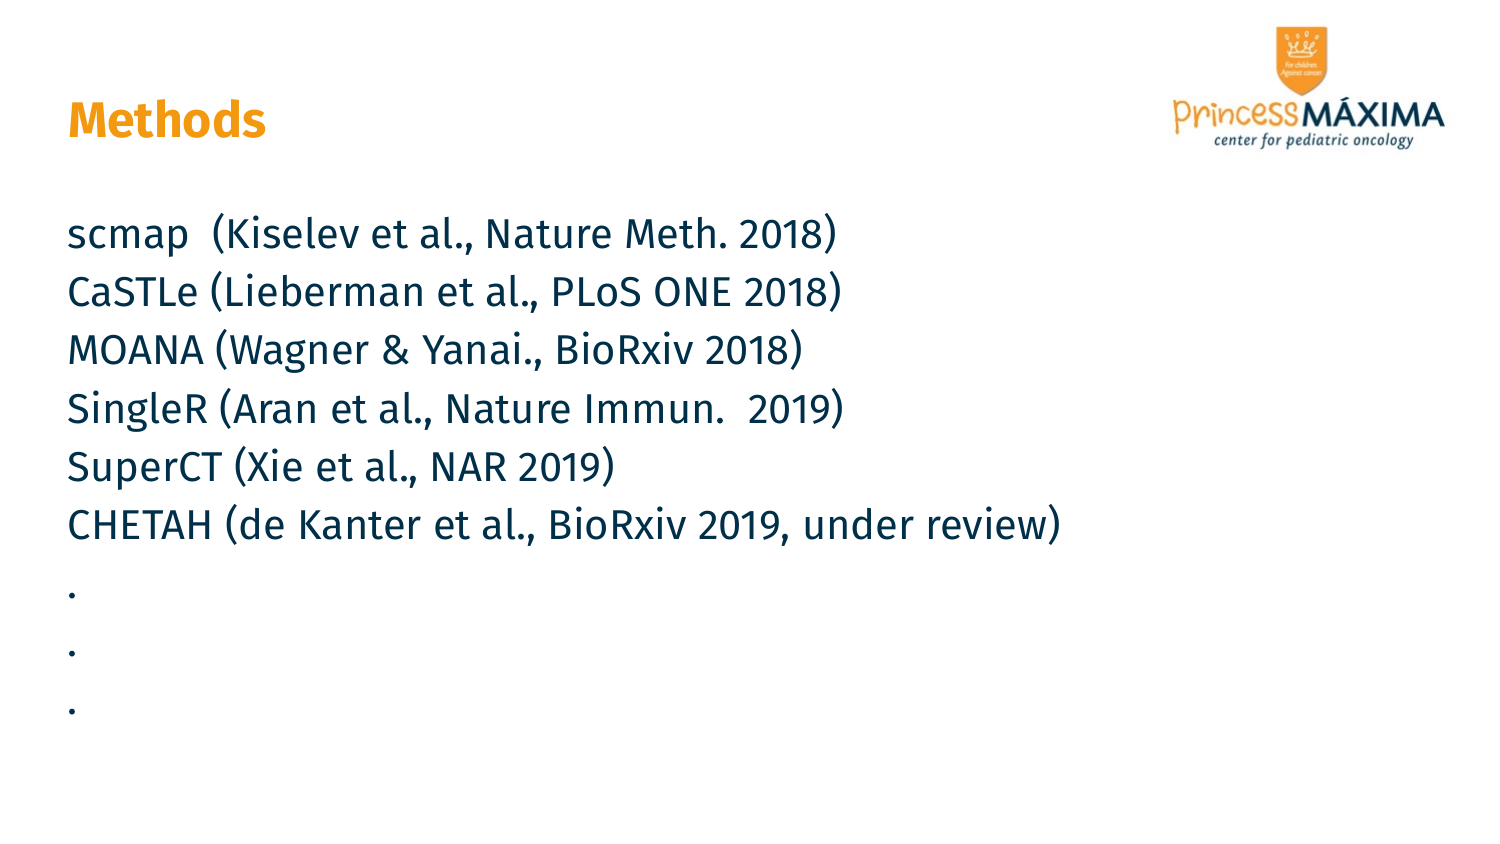

# Methods
scmap  (Kiselev et al., Nature Meth. 2018)
CaSTLe (Lieberman et al., PLoS ONE 2018)
MOANA (Wagner & Yanai., BioRxiv 2018)
SingleR (Aran et al., Nature Immun.  2019)
SuperCT (Xie et al., NAR 2019)
CHETAH (de Kanter et al., BioRxiv 2019, under review)
.
.
.